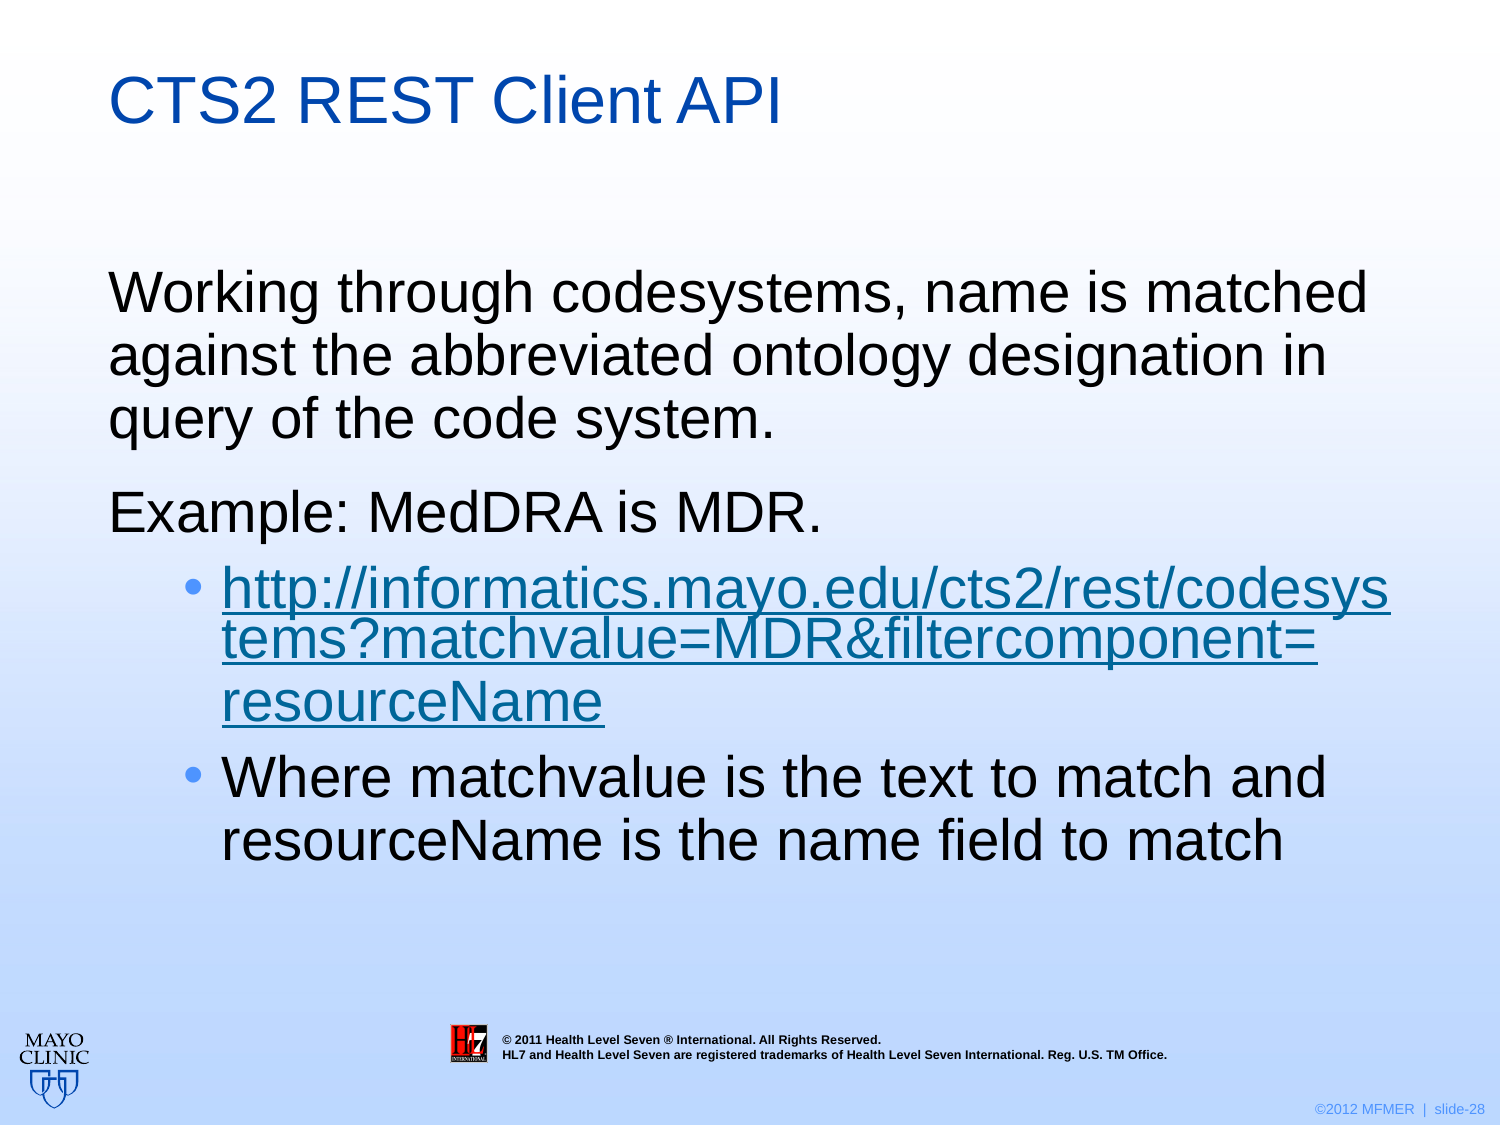

# CTS2 REST Client API
Working through codesystems, name is matched against the abbreviated ontology designation in query of the code system.
Example: MedDRA is MDR.
http://informatics.mayo.edu/cts2/rest/codesystems?matchvalue=MDR&filtercomponent=resourceName
Where matchvalue is the text to match and resourceName is the name field to match